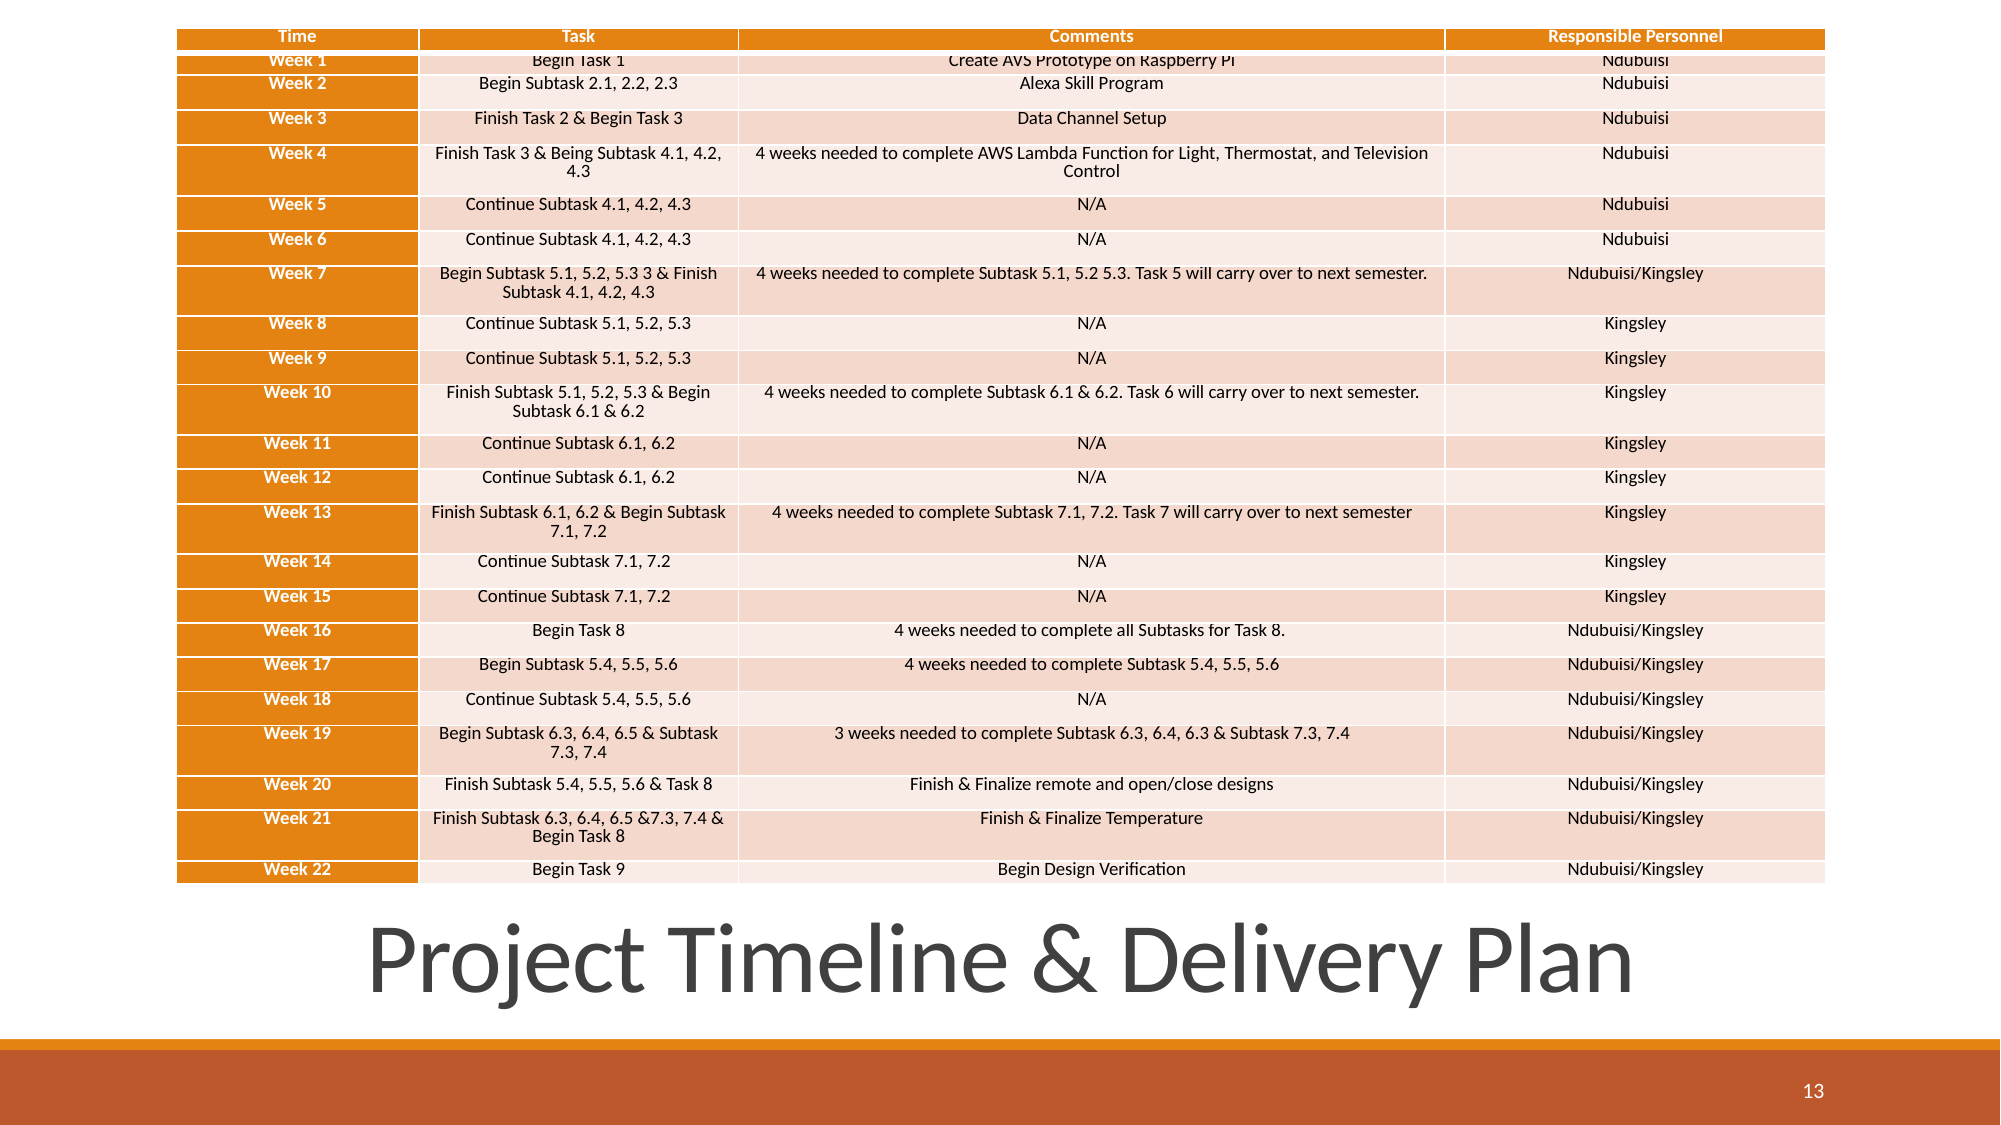

/
| Time | Task | Comments | Responsible Personnel |
| --- | --- | --- | --- |
| Week 1 | Begin Task 1 | Create AVS Prototype on Raspberry Pi | Ndubuisi |
| Week 2 | Begin Subtask 2.1, 2.2, 2.3 | Alexa Skill Program | Ndubuisi |
| Week 3 | Finish Task 2 & Begin Task 3 | Data Channel Setup | Ndubuisi |
| Week 4 | Finish Task 3 & Being Subtask 4.1, 4.2, 4.3 | 4 weeks needed to complete AWS Lambda Function for Light, Thermostat, and Television Control | Ndubuisi |
| Week 5 | Continue Subtask 4.1, 4.2, 4.3 | N/A | Ndubuisi |
| Week 6 | Continue Subtask 4.1, 4.2, 4.3 | N/A | Ndubuisi |
| Week 7 | Begin Subtask 5.1, 5.2, 5.3 3 & Finish Subtask 4.1, 4.2, 4.3 | 4 weeks needed to complete Subtask 5.1, 5.2 5.3. Task 5 will carry over to next semester. | Ndubuisi/Kingsley |
| Week 8 | Continue Subtask 5.1, 5.2, 5.3 | N/A | Kingsley |
| Week 9 | Continue Subtask 5.1, 5.2, 5.3 | N/A | Kingsley |
| Week 10 | Finish Subtask 5.1, 5.2, 5.3 & Begin Subtask 6.1 & 6.2 | 4 weeks needed to complete Subtask 6.1 & 6.2. Task 6 will carry over to next semester. | Kingsley |
| Week 11 | Continue Subtask 6.1, 6.2 | N/A | Kingsley |
| Week 12 | Continue Subtask 6.1, 6.2 | N/A | Kingsley |
| Week 13 | Finish Subtask 6.1, 6.2 & Begin Subtask 7.1, 7.2 | 4 weeks needed to complete Subtask 7.1, 7.2. Task 7 will carry over to next semester | Kingsley |
| Week 14 | Continue Subtask 7.1, 7.2 | N/A | Kingsley |
| Week 15 | Continue Subtask 7.1, 7.2 | N/A | Kingsley |
| Week 16 | Begin Task 8 | 4 weeks needed to complete all Subtasks for Task 8. | Ndubuisi/Kingsley |
| Week 17 | Begin Subtask 5.4, 5.5, 5.6 | 4 weeks needed to complete Subtask 5.4, 5.5, 5.6 | Ndubuisi/Kingsley |
| Week 18 | Continue Subtask 5.4, 5.5, 5.6 | N/A | Ndubuisi/Kingsley |
| Week 19 | Begin Subtask 6.3, 6.4, 6.5 & Subtask 7.3, 7.4 | 3 weeks needed to complete Subtask 6.3, 6.4, 6.3 & Subtask 7.3, 7.4 | Ndubuisi/Kingsley |
| Week 20 | Finish Subtask 5.4, 5.5, 5.6 & Task 8 | Finish & Finalize remote and open/close designs | Ndubuisi/Kingsley |
| Week 21 | Finish Subtask 6.3, 6.4, 6.5 &7.3, 7.4 & Begin Task 8 | Finish & Finalize Temperature | Ndubuisi/Kingsley |
| Week 22 | Begin Task 9 | Begin Design Verification | Ndubuisi/Kingsley |
# Project Timeline & Delivery Plan
13